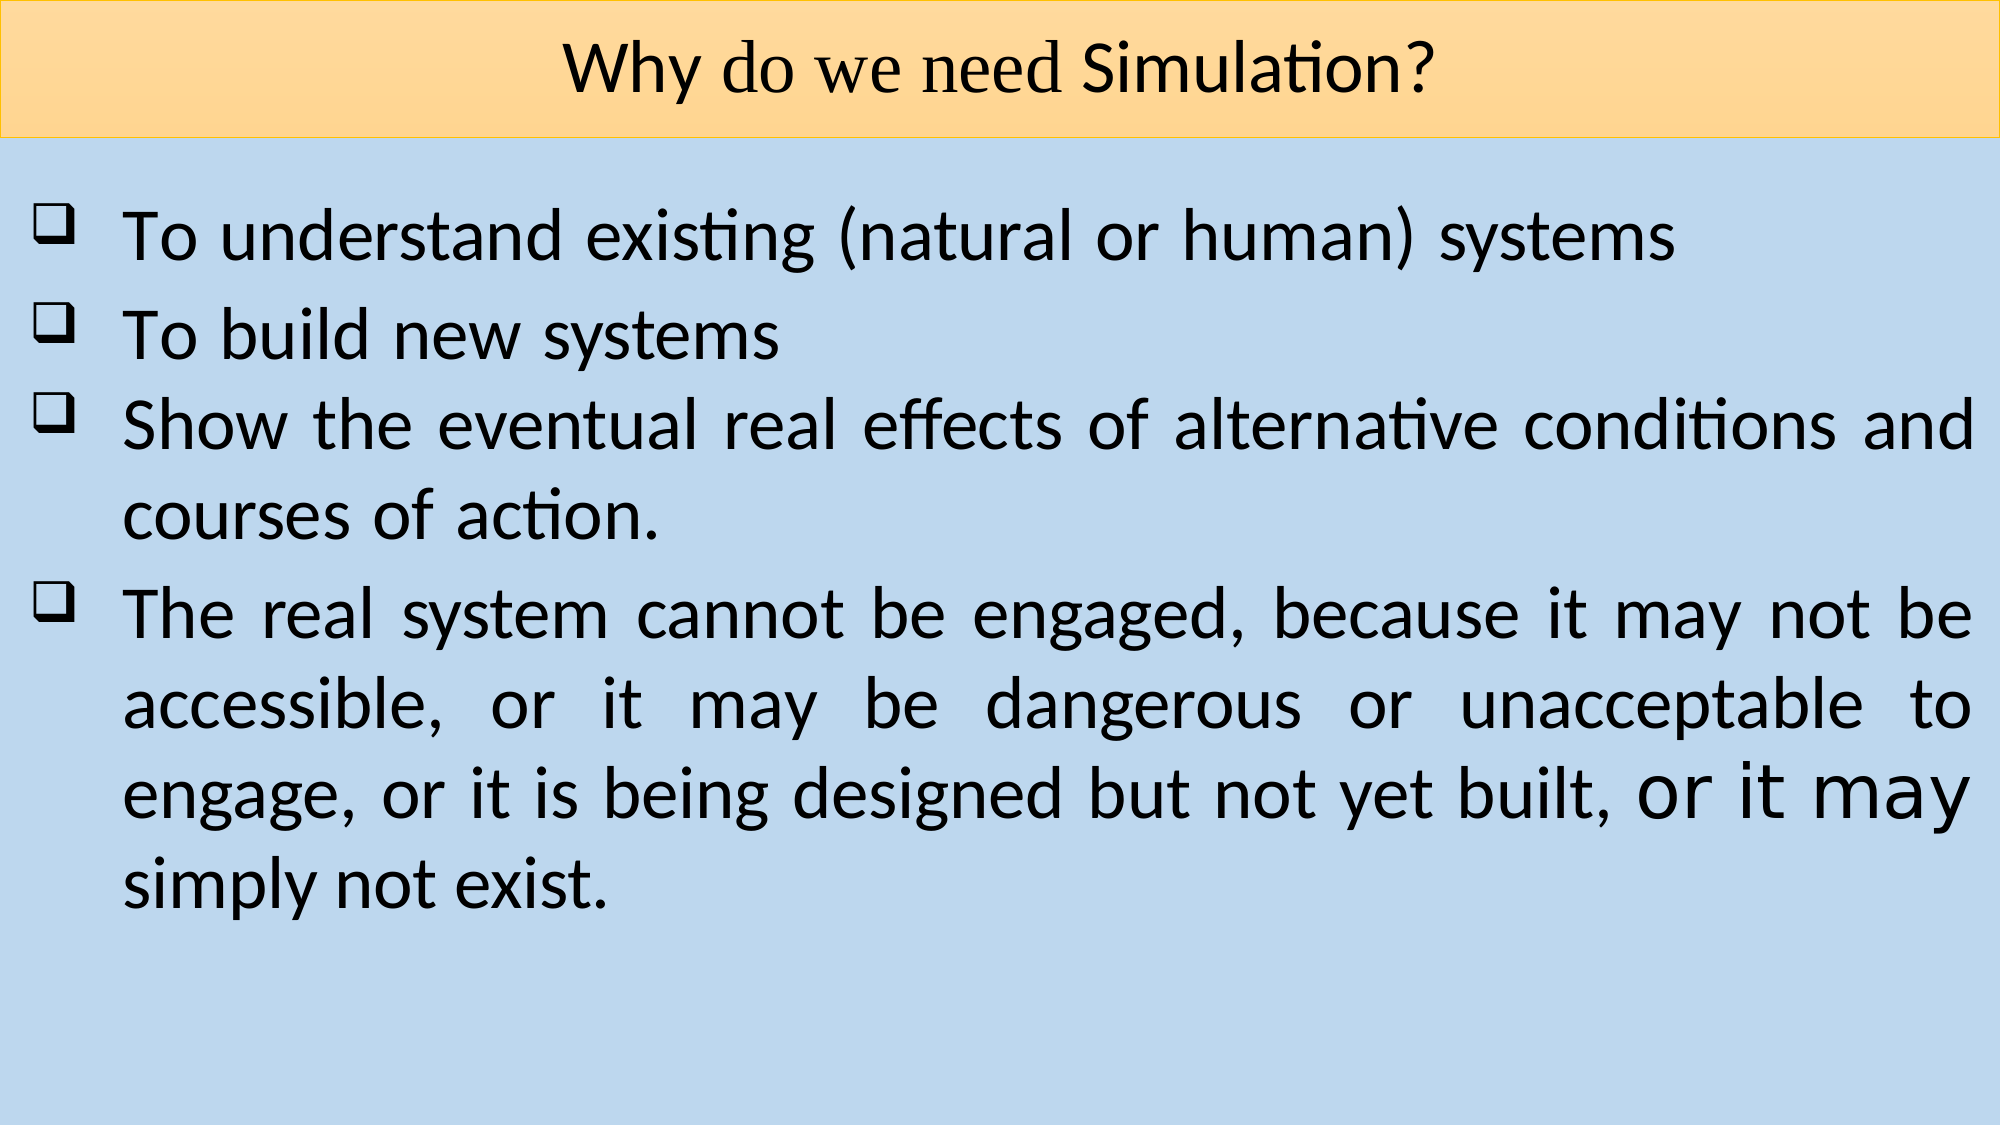

# Why do we need Simulation?
To understand existing (natural or human) systems
To build new systems
Show the eventual real effects of alternative conditions and courses of action.
The real system cannot be engaged, because it may not be accessible, or it may be dangerous or unacceptable to engage, or it is being designed but not yet built, or it may simply not exist.